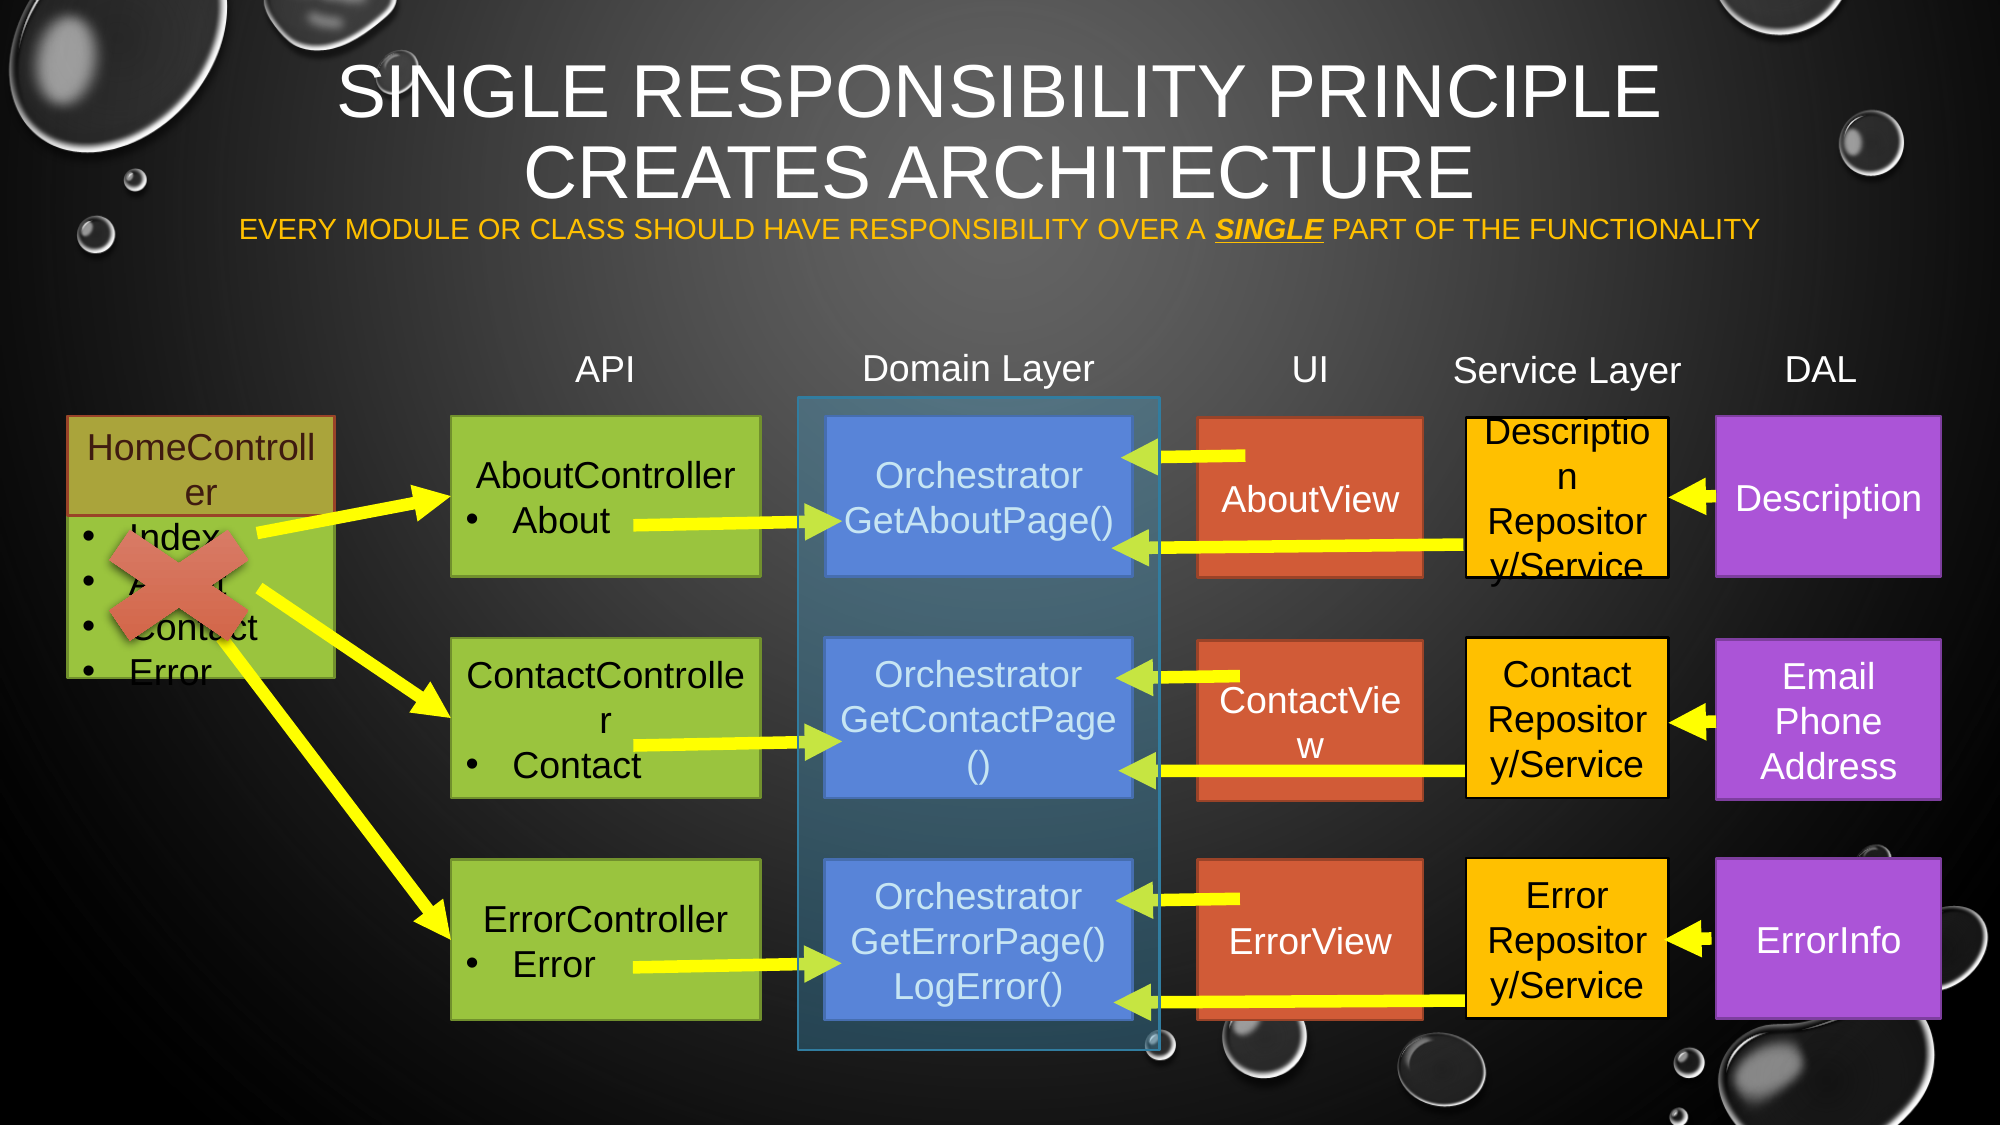

# Single Responsibility Principle Creates Architecture every module or class should have responsibility over a single part of the functionality
Domain Layer
API
UI
DAL
Service Layer

HomeController
Index
About
Contact
Error

AboutController
About
Orchestrator
GetAboutPage()
Description
AboutView
Description
Repository/Service

Contact
Repository/Service
Orchestrator
GetContactPage()
ContactController
Contact
Email
Phone
Address
ContactView
Error
Repository/Service
ErrorInfo
Orchestrator
GetErrorPage()
LogError()
ErrorView
ErrorController
Error